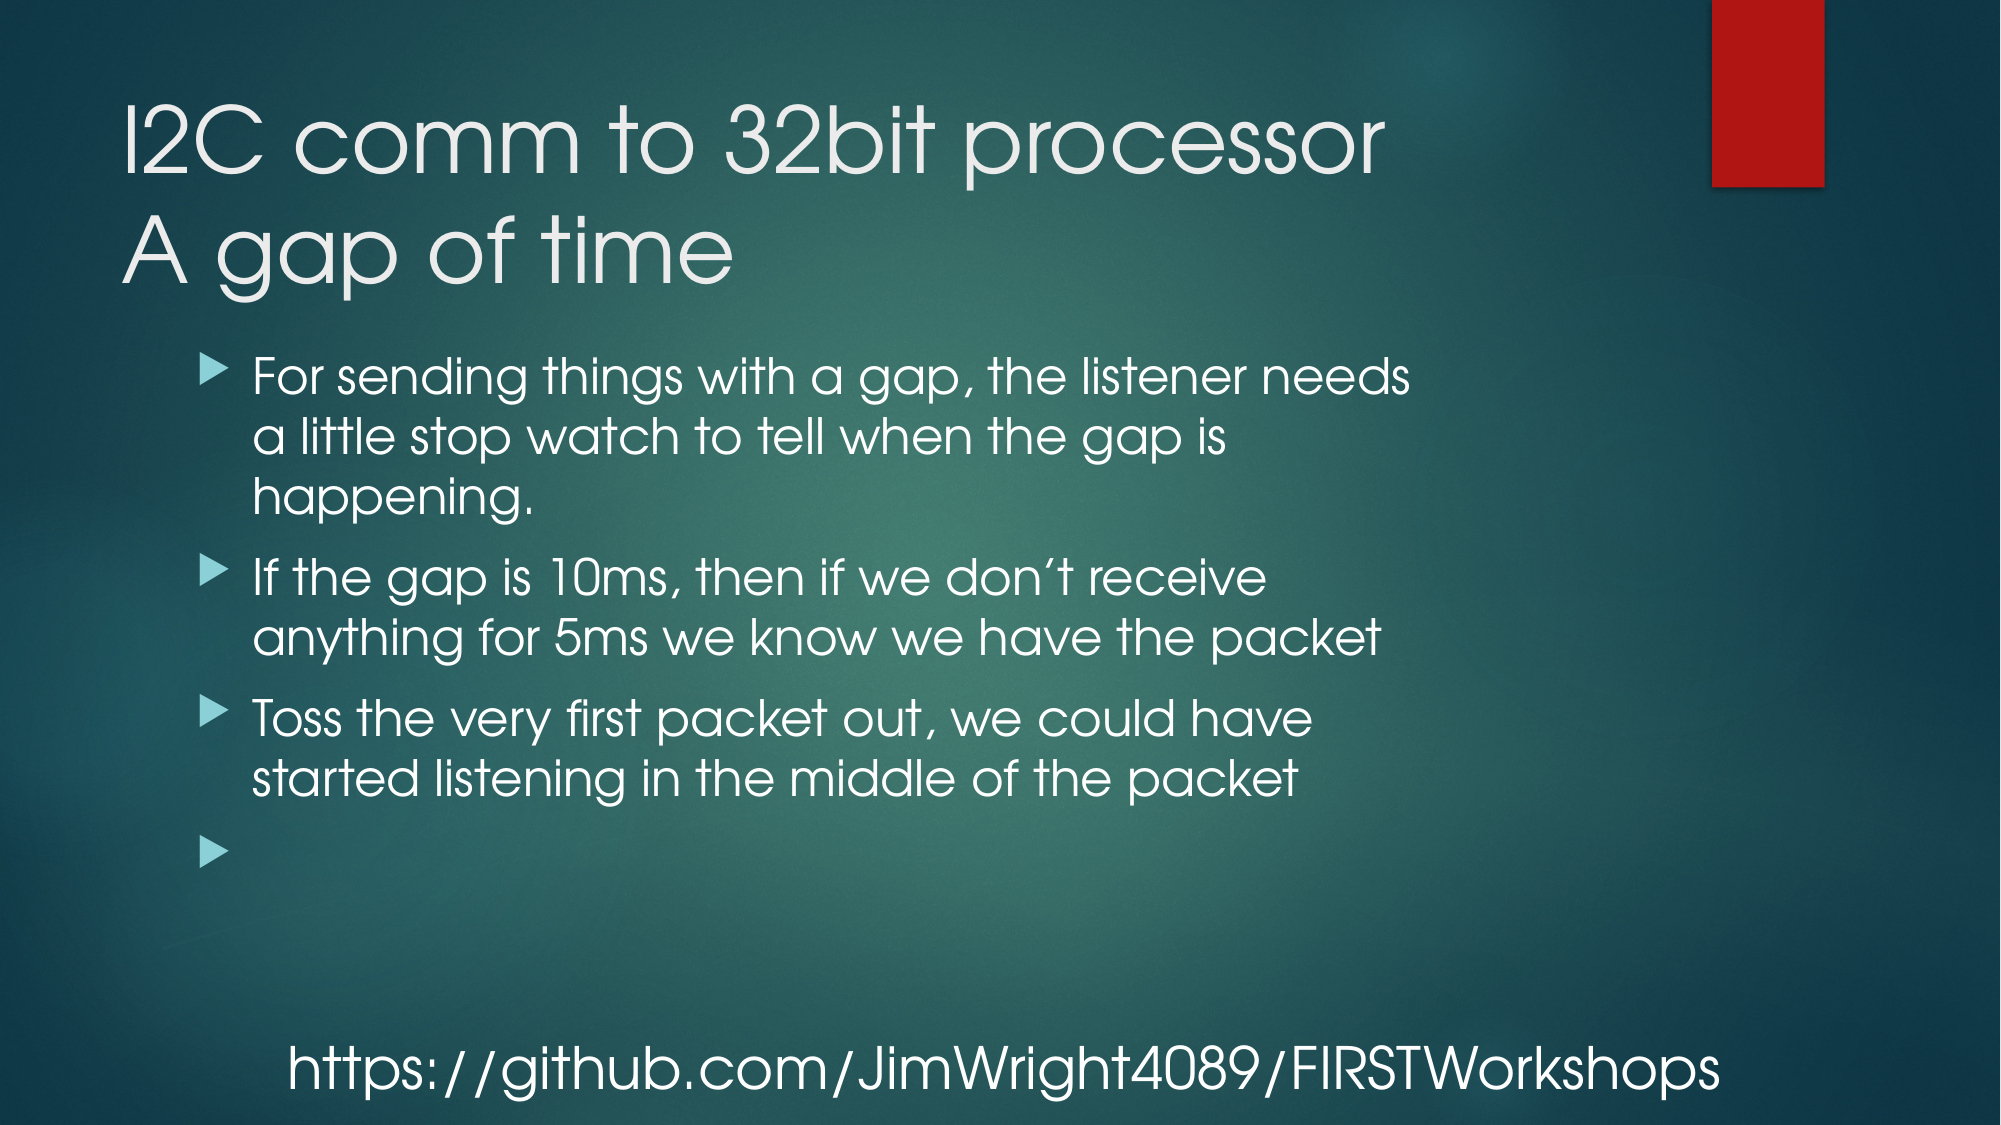

# I2C comm to 32bit processor A gap of time
For sending things with a gap, the listener needs a little stop watch to tell when the gap is happening.
If the gap is 10ms, then if we don’t receive anything for 5ms we know we have the packet
Toss the very first packet out, we could have started listening in the middle of the packet

https://github.com/JimWright4089/FIRSTWorkshops